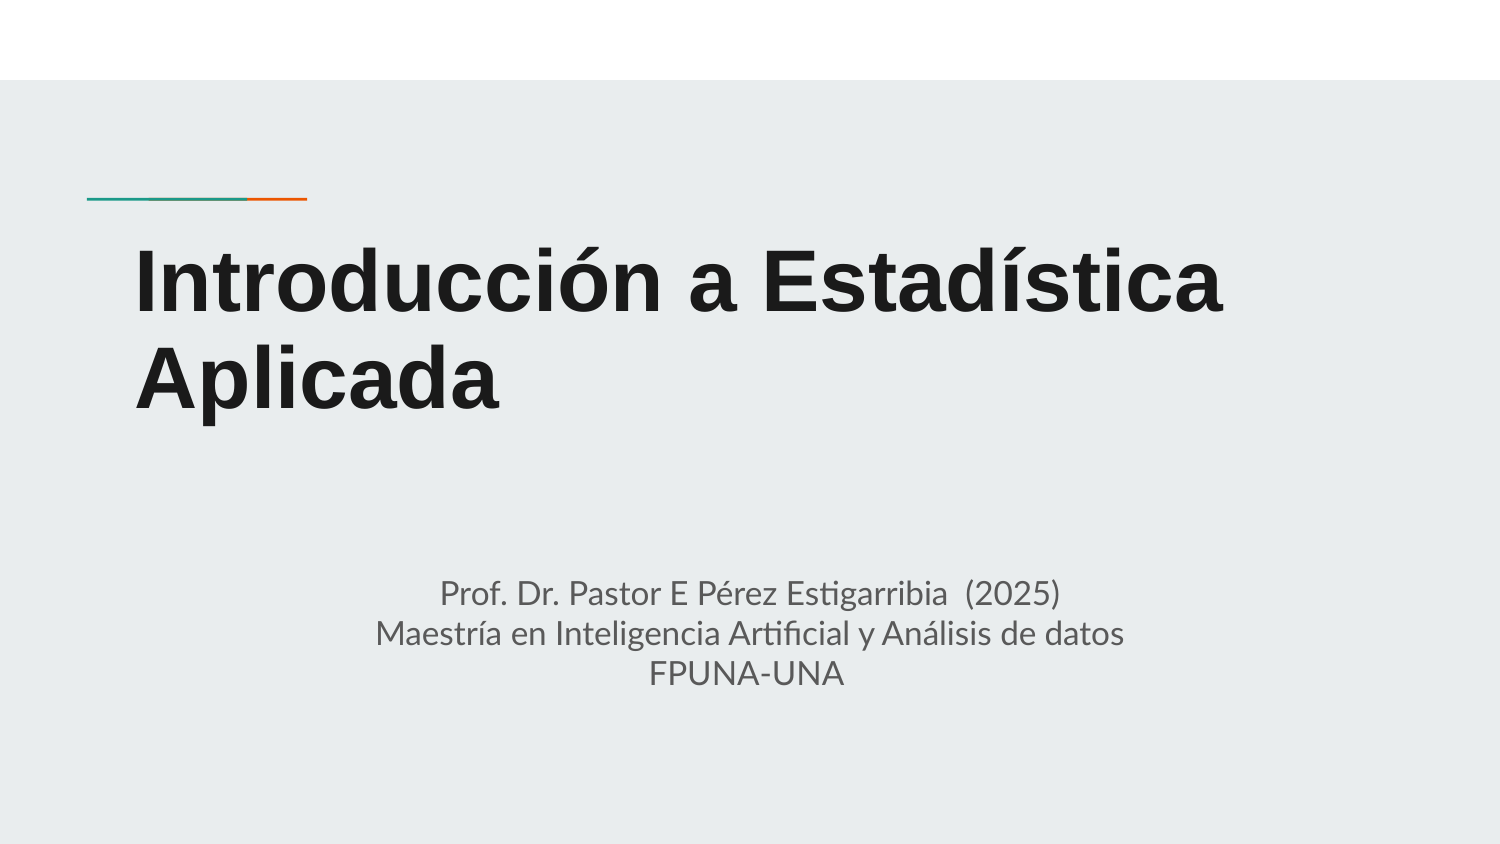

# Introducción a Estadística Aplicada

Prof. Dr. Pastor E Pérez Estigarribia  (2025)
Maestría en Inteligencia Artificial y Análisis de datos
FPUNA-UNA